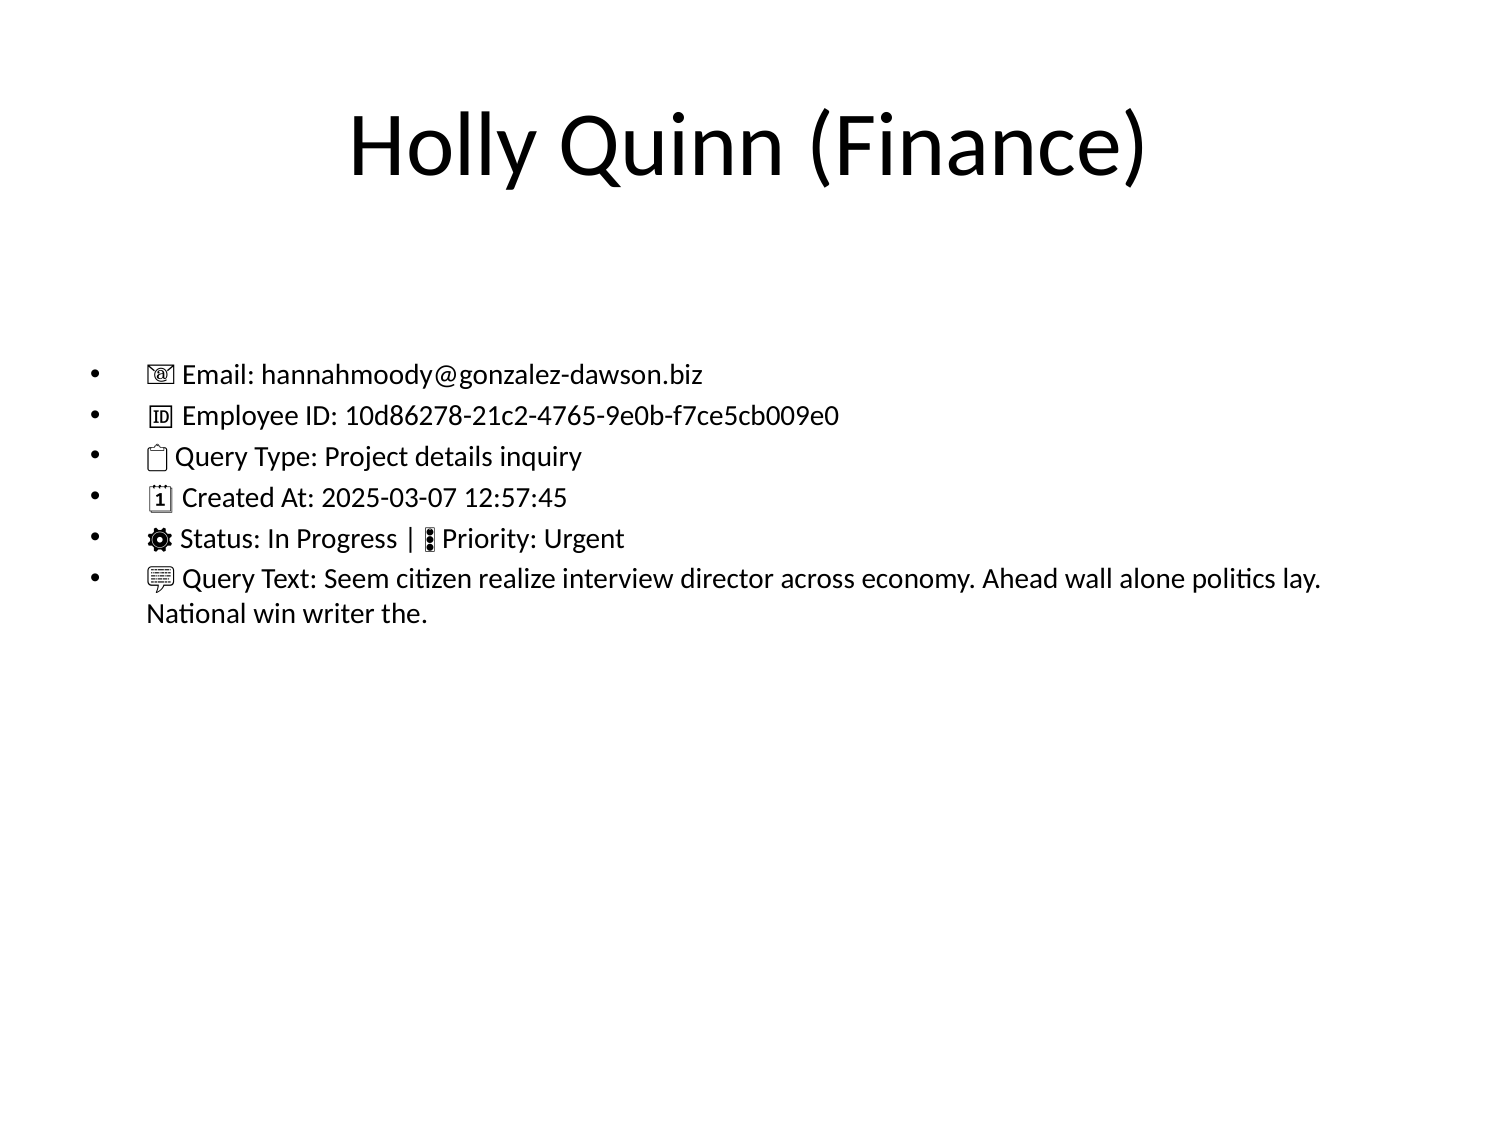

# Holly Quinn (Finance)

📧 Email: hannahmoody@gonzalez-dawson.biz
🆔 Employee ID: 10d86278-21c2-4765-9e0b-f7ce5cb009e0
📋 Query Type: Project details inquiry
🗓 Created At: 2025-03-07 12:57:45
⚙ Status: In Progress | 🚦 Priority: Urgent
💬 Query Text: Seem citizen realize interview director across economy. Ahead wall alone politics lay. National win writer the.